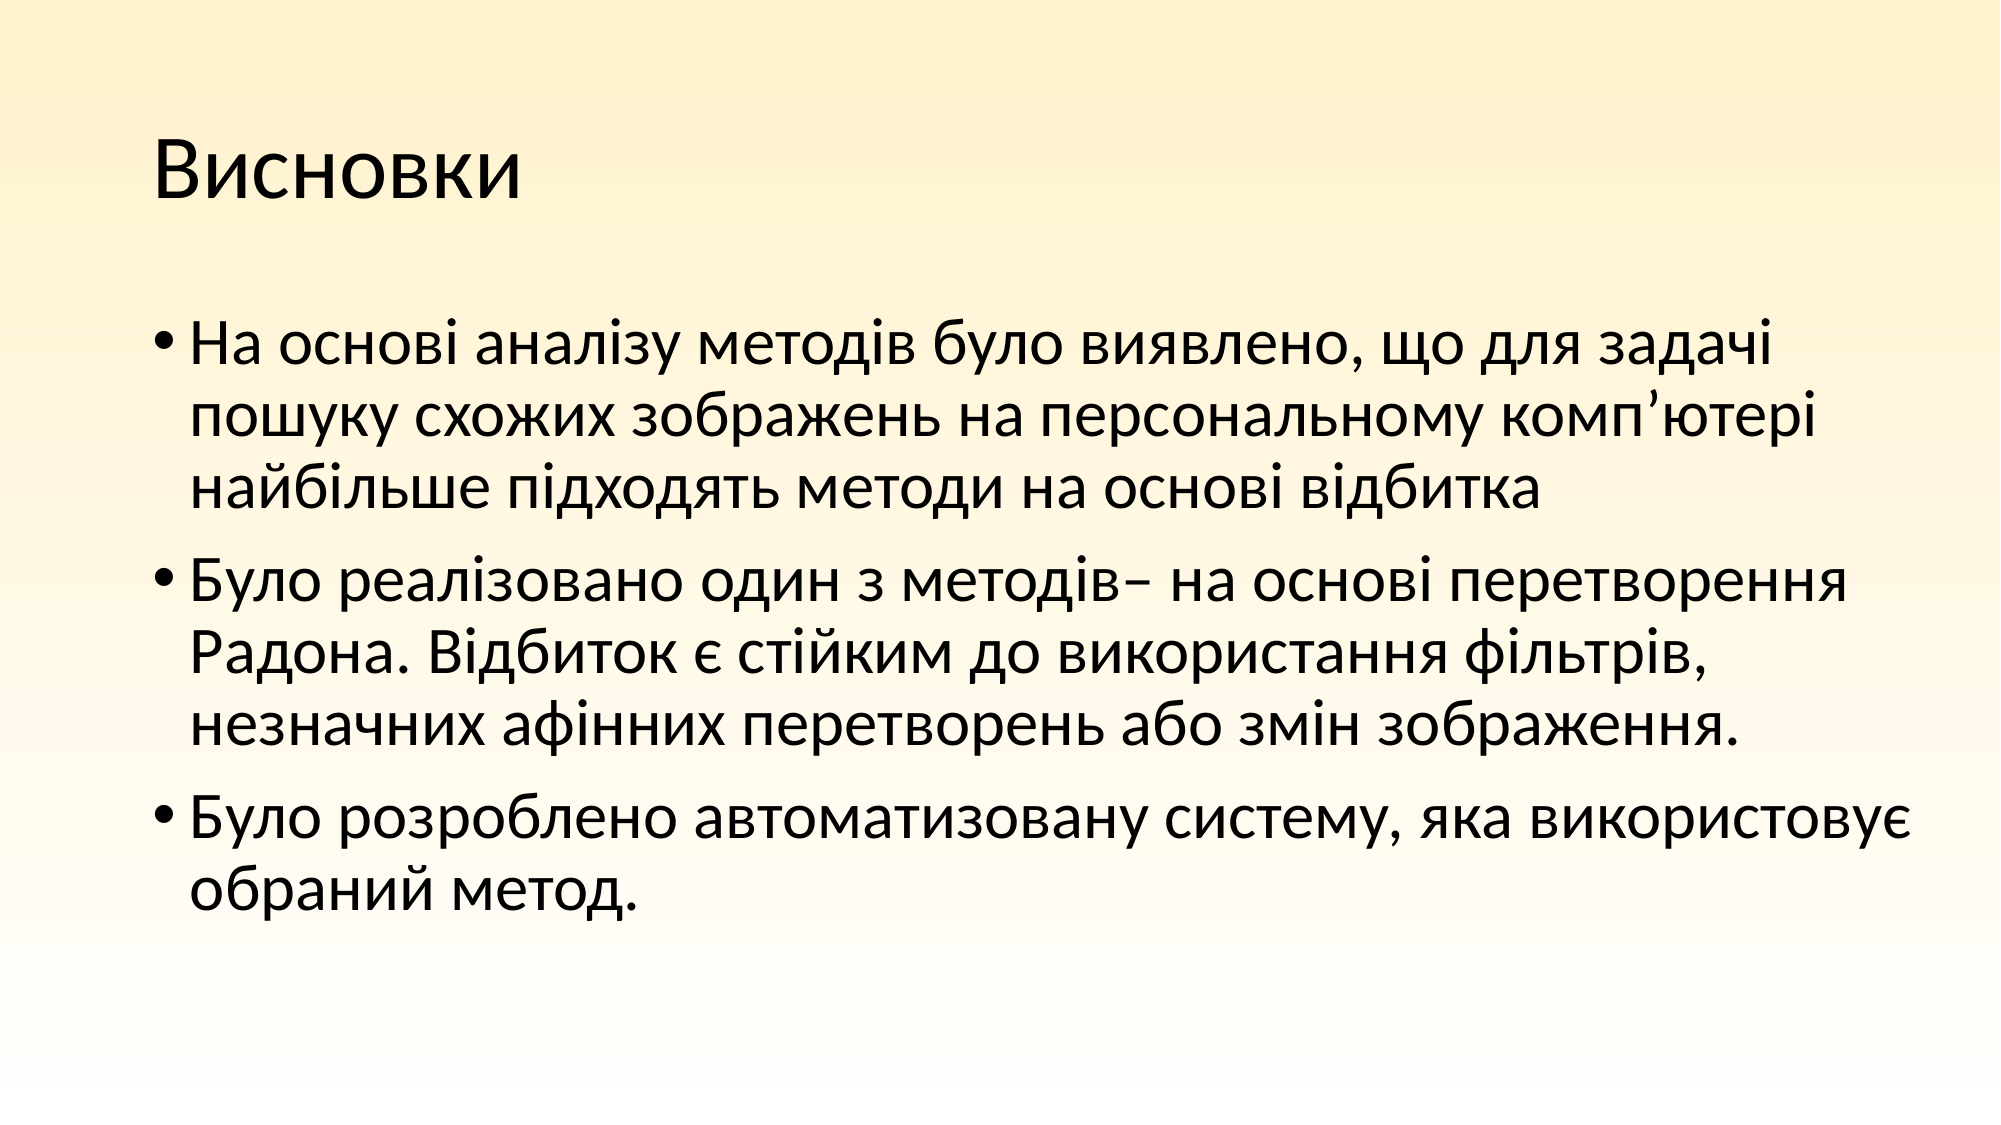

# Висновки
На основі аналізу методів було виявлено, що для задачі пошуку схожих зображень на персональному комп’ютері найбільше підходять методи на основі відбитка
Було реалізовано один з методів– на основі перетворення Радона. Відбиток є стійким до використання фільтрів, незначних афінних перетворень або змін зображення.
Було розроблено автоматизовану систему, яка використовує обраний метод.